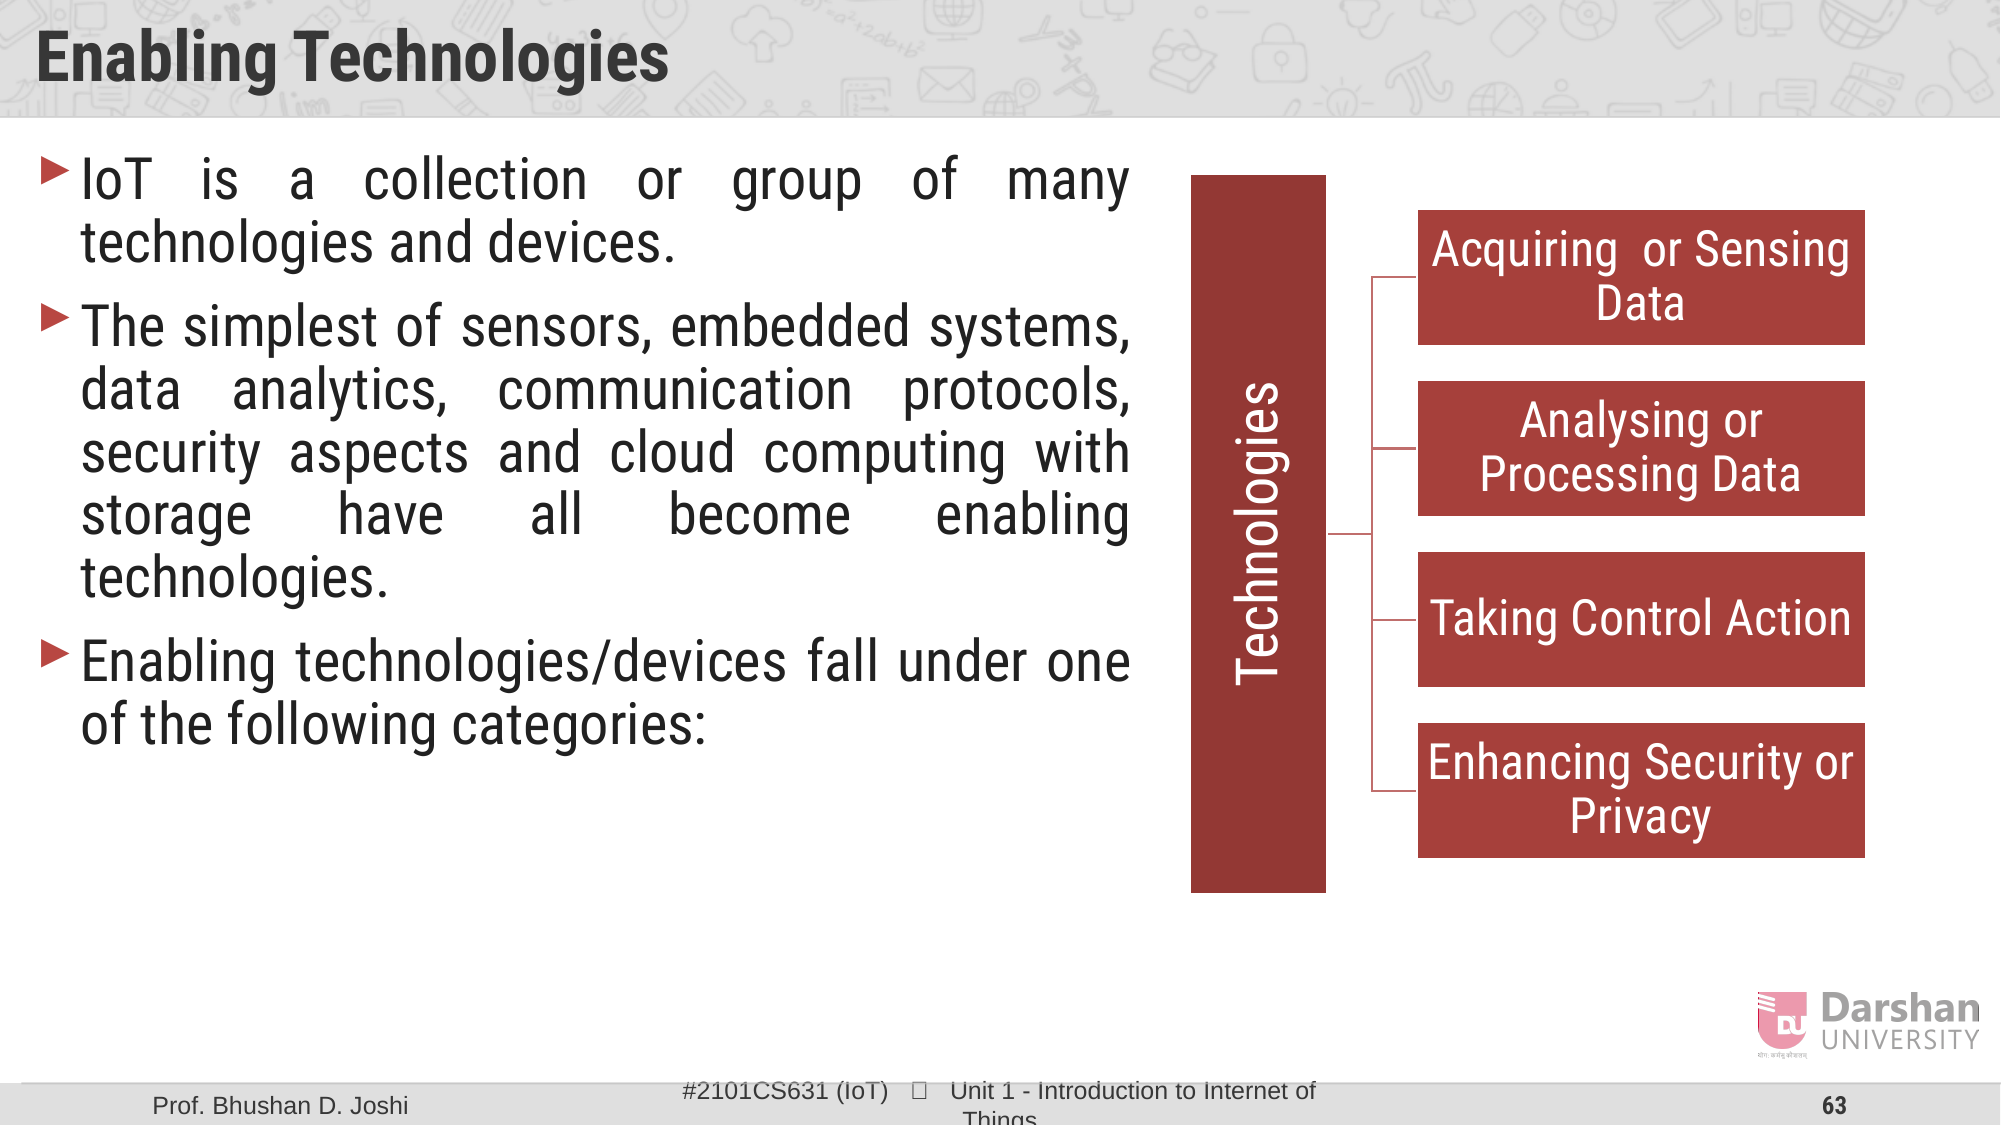

# Enabling Technologies
IoT is a collection or group of many technologies and devices.
The simplest of sensors, embedded systems, data analytics, communication protocols, security aspects and cloud computing with storage have all become enabling technologies.
Enabling technologies/devices fall under one of the following categories:

Technologies
Acquiring  or Sensing Data
Analysing or Processing Data
Taking Control Action
Enhancing Security or Privacy